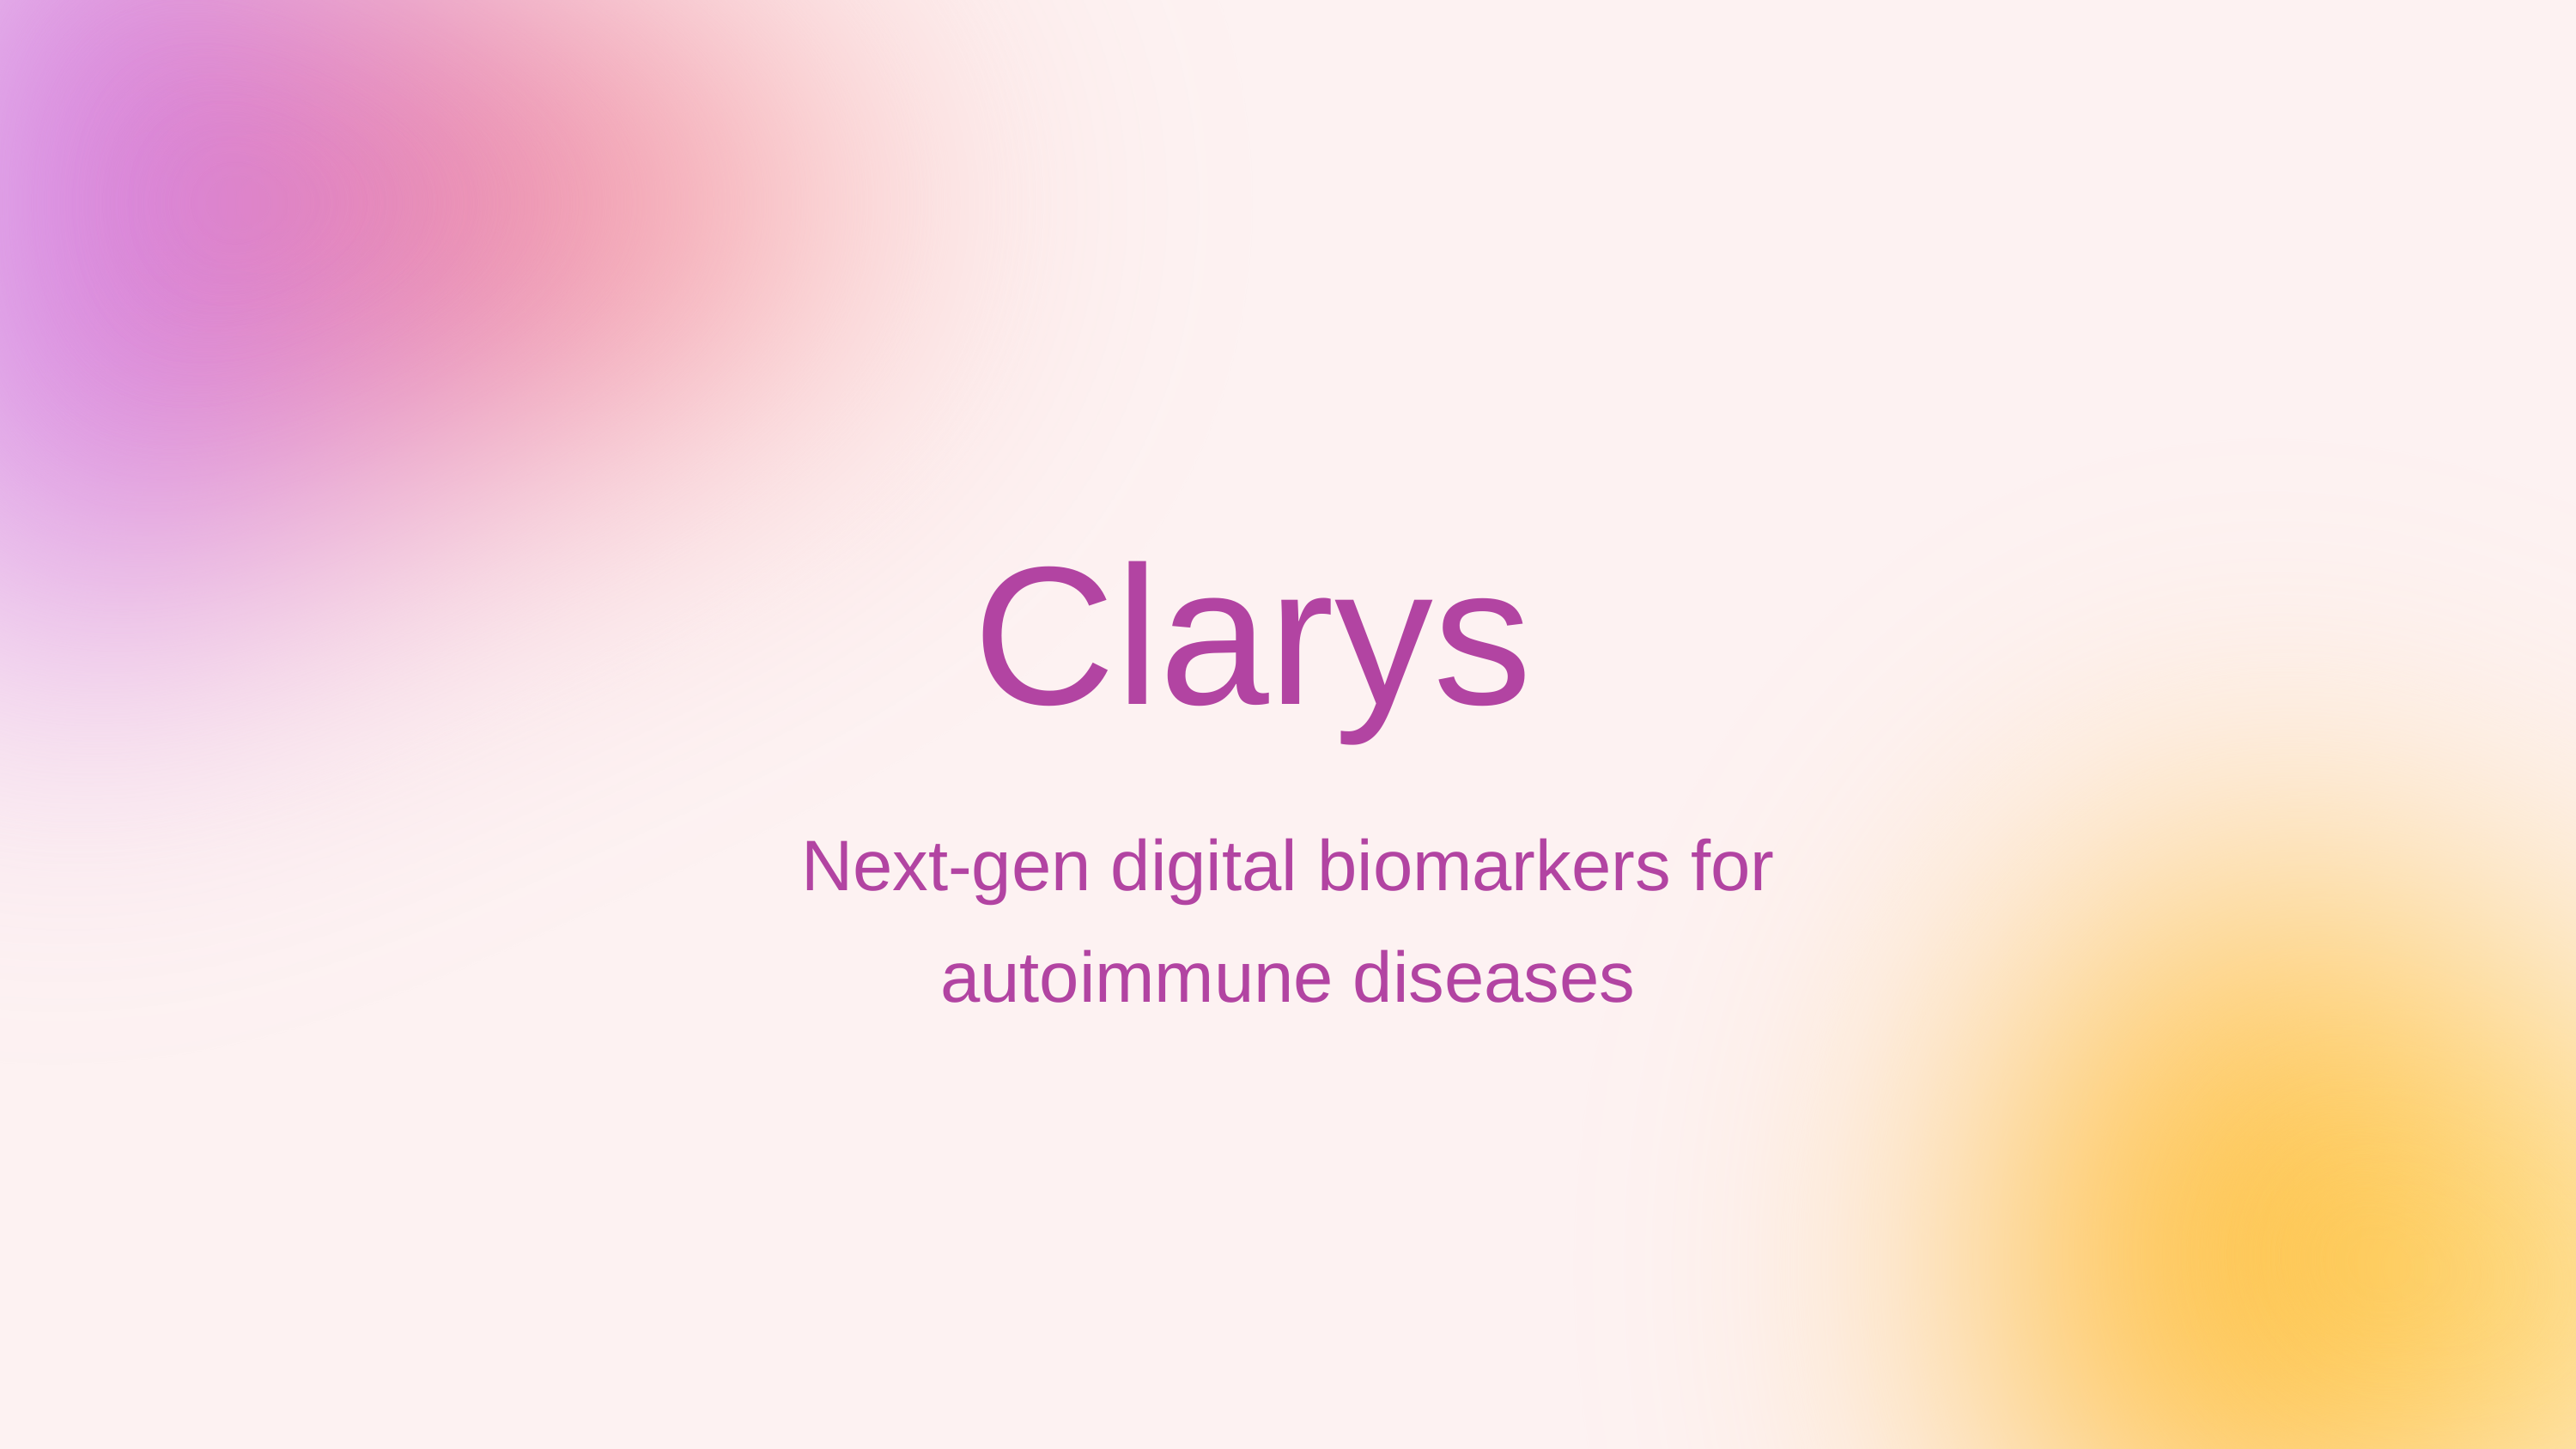

Clarys
Next-gen digital biomarkers for autoimmune diseases